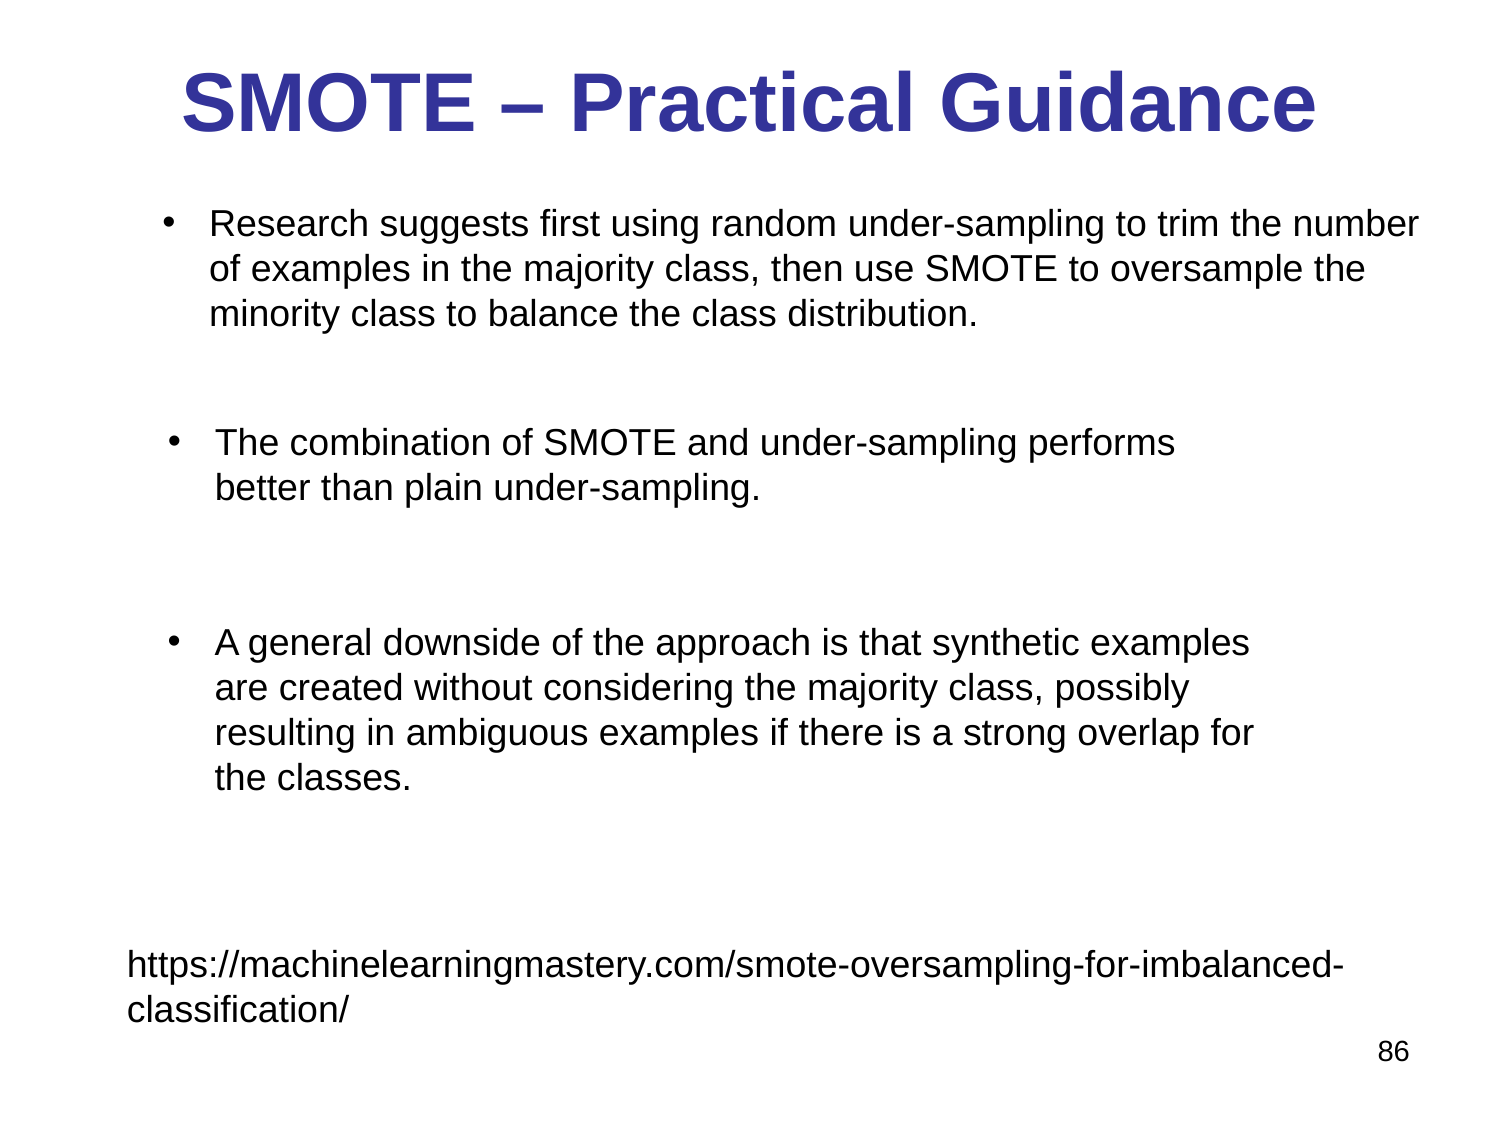

# SMOTE – Practical Guidance

Research suggests first using random under-sampling to trim the number of examples in the majority class, then use SMOTE to oversample the minority class to balance the class distribution.

The combination of SMOTE and under-sampling performs better than plain under-sampling.
A general downside of the approach is that synthetic examples are created without considering the majority class, possibly resulting in ambiguous examples if there is a strong overlap for the classes.
https://machinelearningmastery.com/smote-oversampling-for-imbalanced-classification/
86